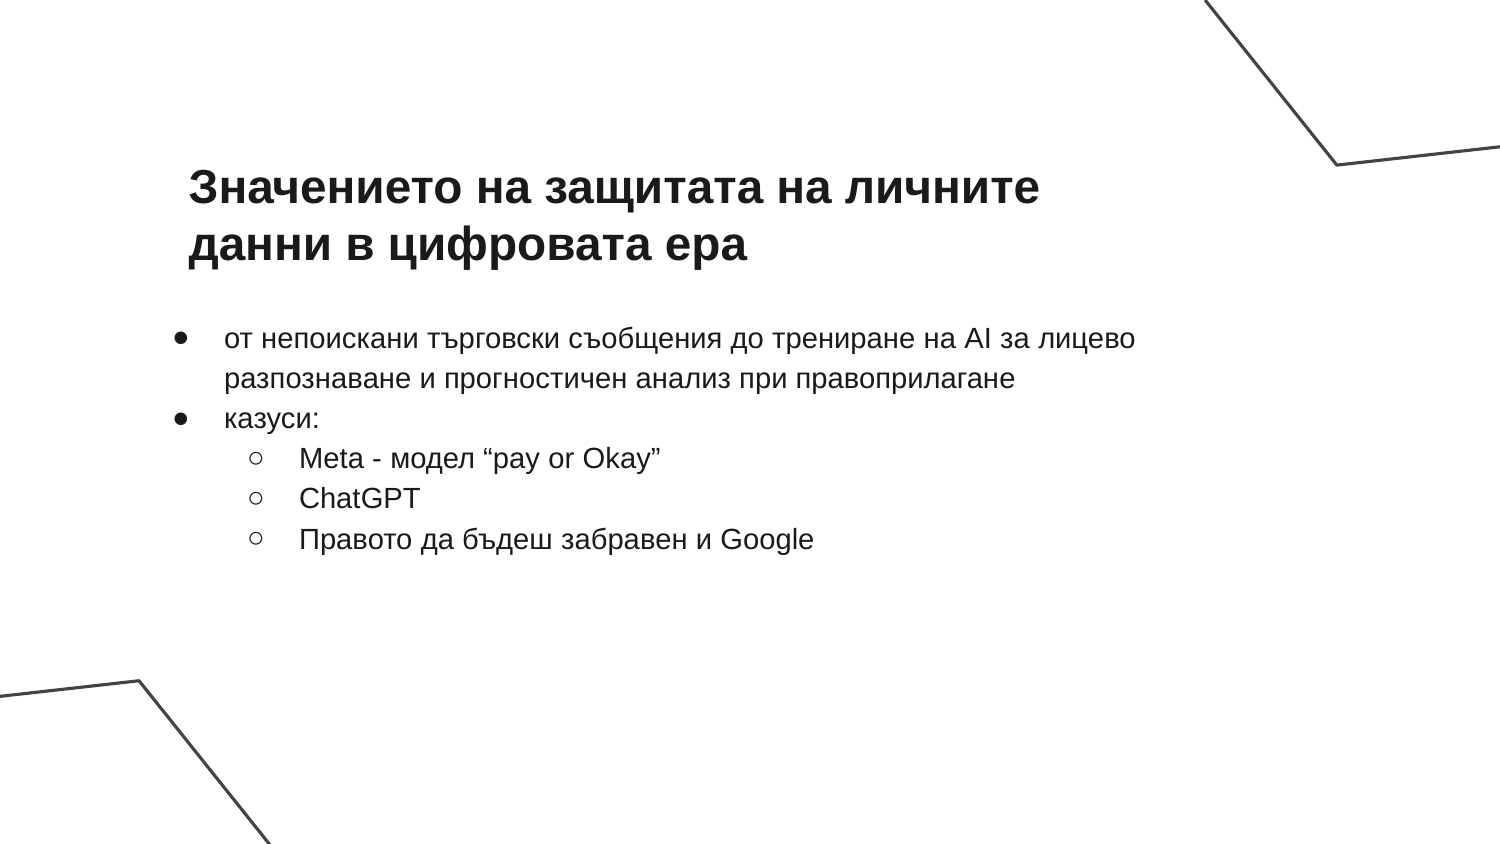

# Значението на защитата на личните данни в цифровата ера
от непоискани търговски съобщения до трениране на AI за лицево разпознаване и прогностичен анализ при правоприлагане
казуси:
Meta - модел “pay or Okay”
ChatGPT
Правото да бъдеш забравен и Google